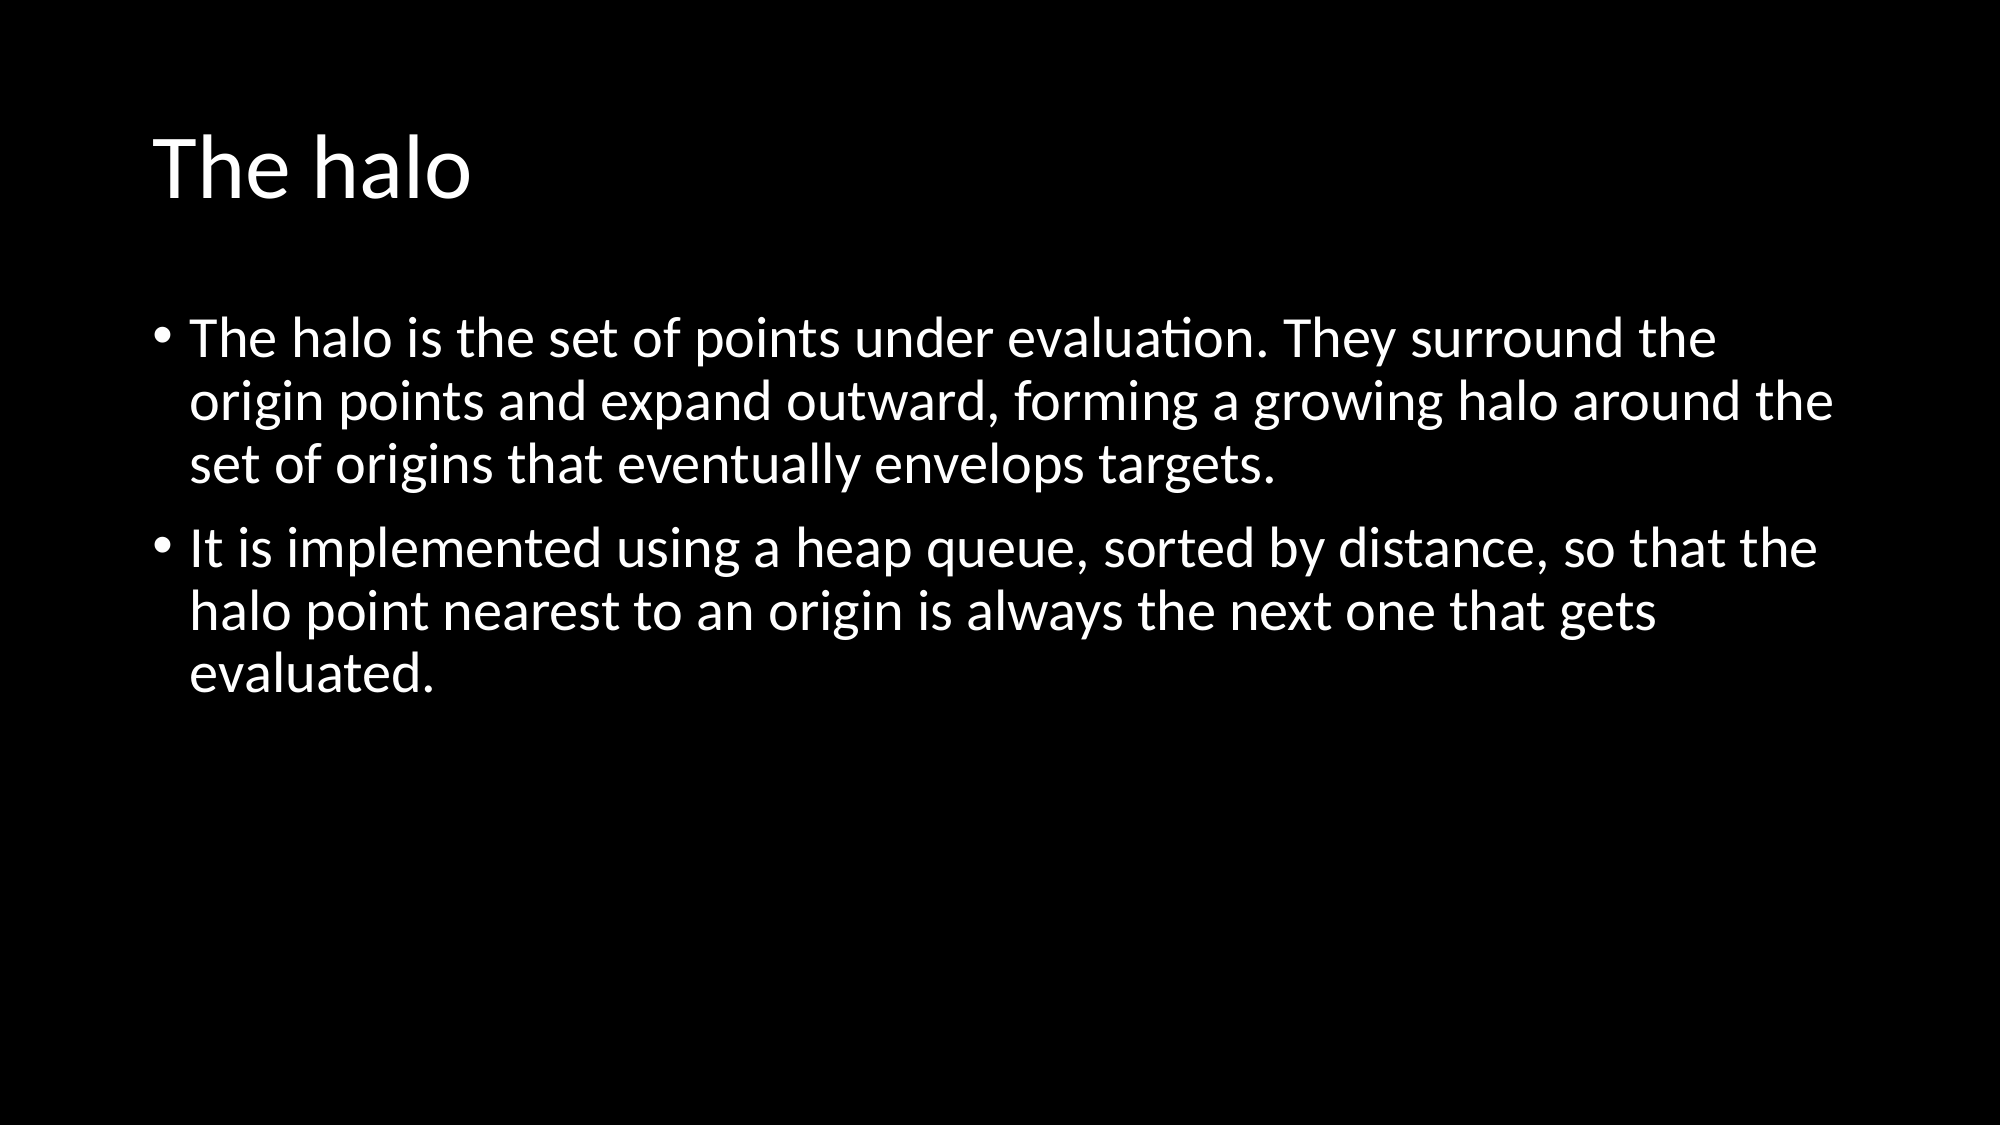

# The halo
The halo is the set of points under evaluation. They surround the origin points and expand outward, forming a growing halo around the set of origins that eventually envelops targets.
It is implemented using a heap queue, sorted by distance, so that the halo point nearest to an origin is always the next one that gets evaluated.